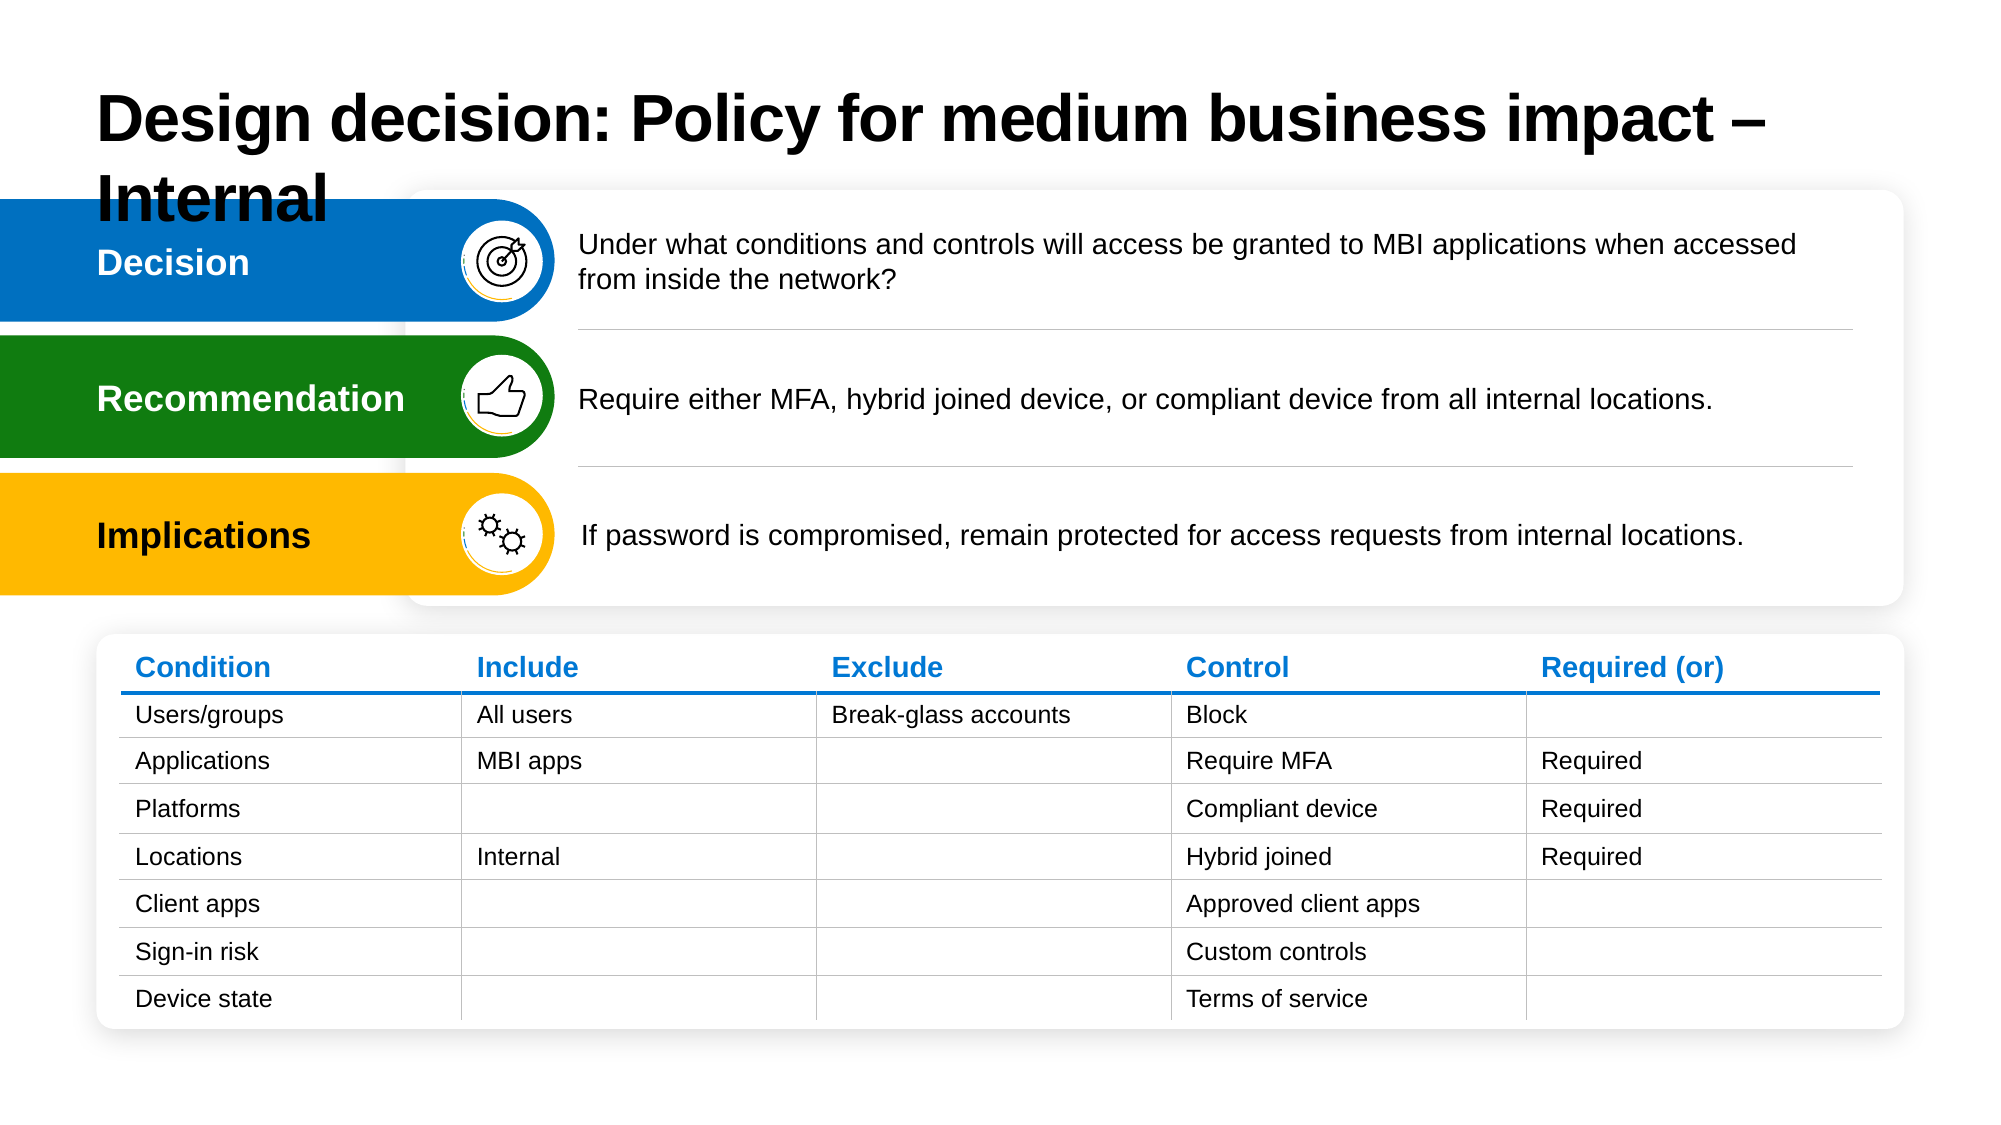

# Design decision: Policy for medium business impact – Internal
Decision

Under what conditions and controls will access be granted to MBI applications when accessed from inside the network?

Recommendation

Require either MFA, hybrid joined device, or compliant device from all internal locations.
Implications

If password is compromised, remain protected for access requests from internal locations.
| Condition | Include | Exclude | Control | Required (or) |
| --- | --- | --- | --- | --- |
| Users/groups | All users | Break-glass accounts | Block |  |
| Applications | MBI apps |  | Require MFA | Required |
| Platforms |  |  | Compliant device | Required |
| Locations | Internal |  | Hybrid joined | Required |
| Client apps |  |  | Approved client apps |  |
| Sign-in risk |  |  | Custom controls |  |
| Device state |  |  | Terms of service |  |